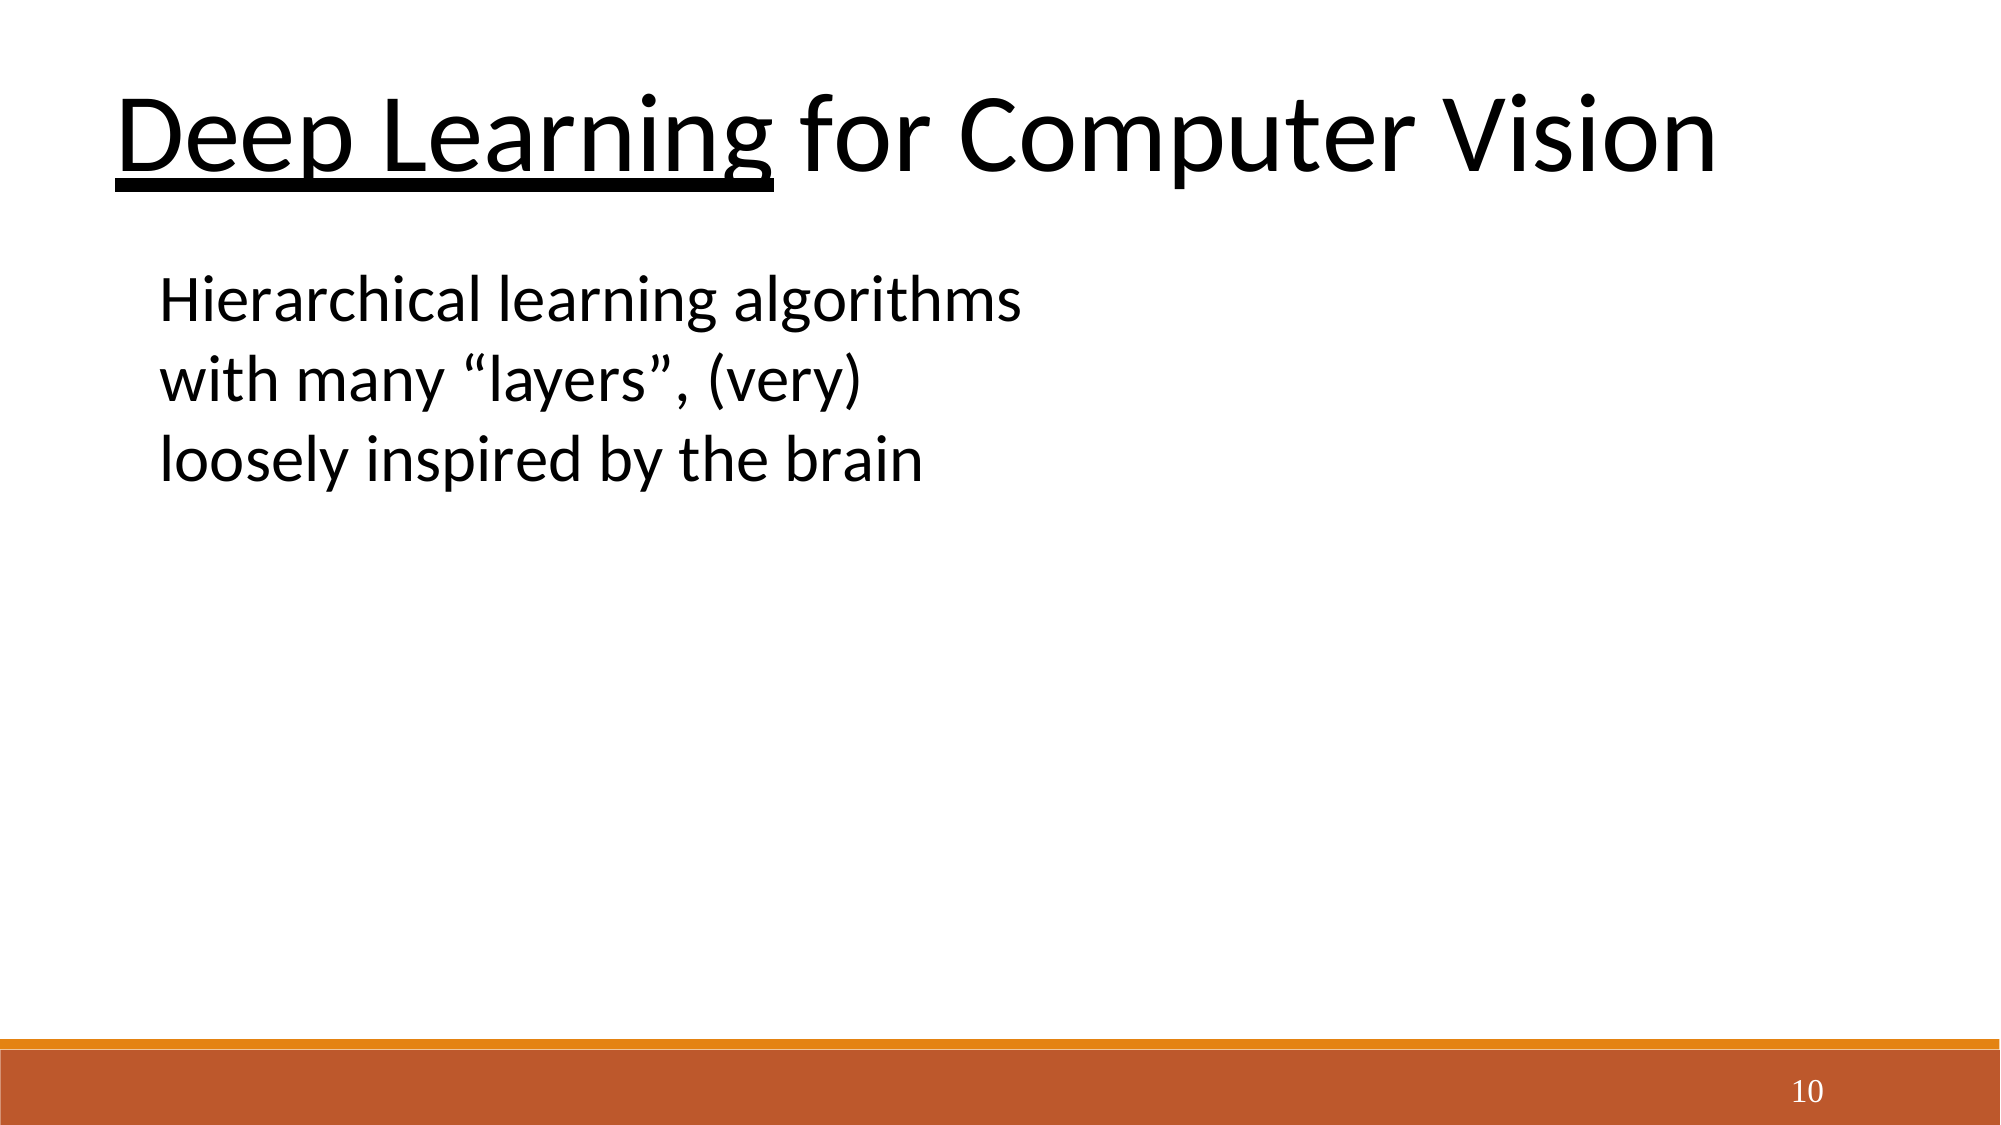

Deep Learning for Computer Vision
Hierarchical learning algorithms with many “layers”, (very) loosely inspired by the brain
10